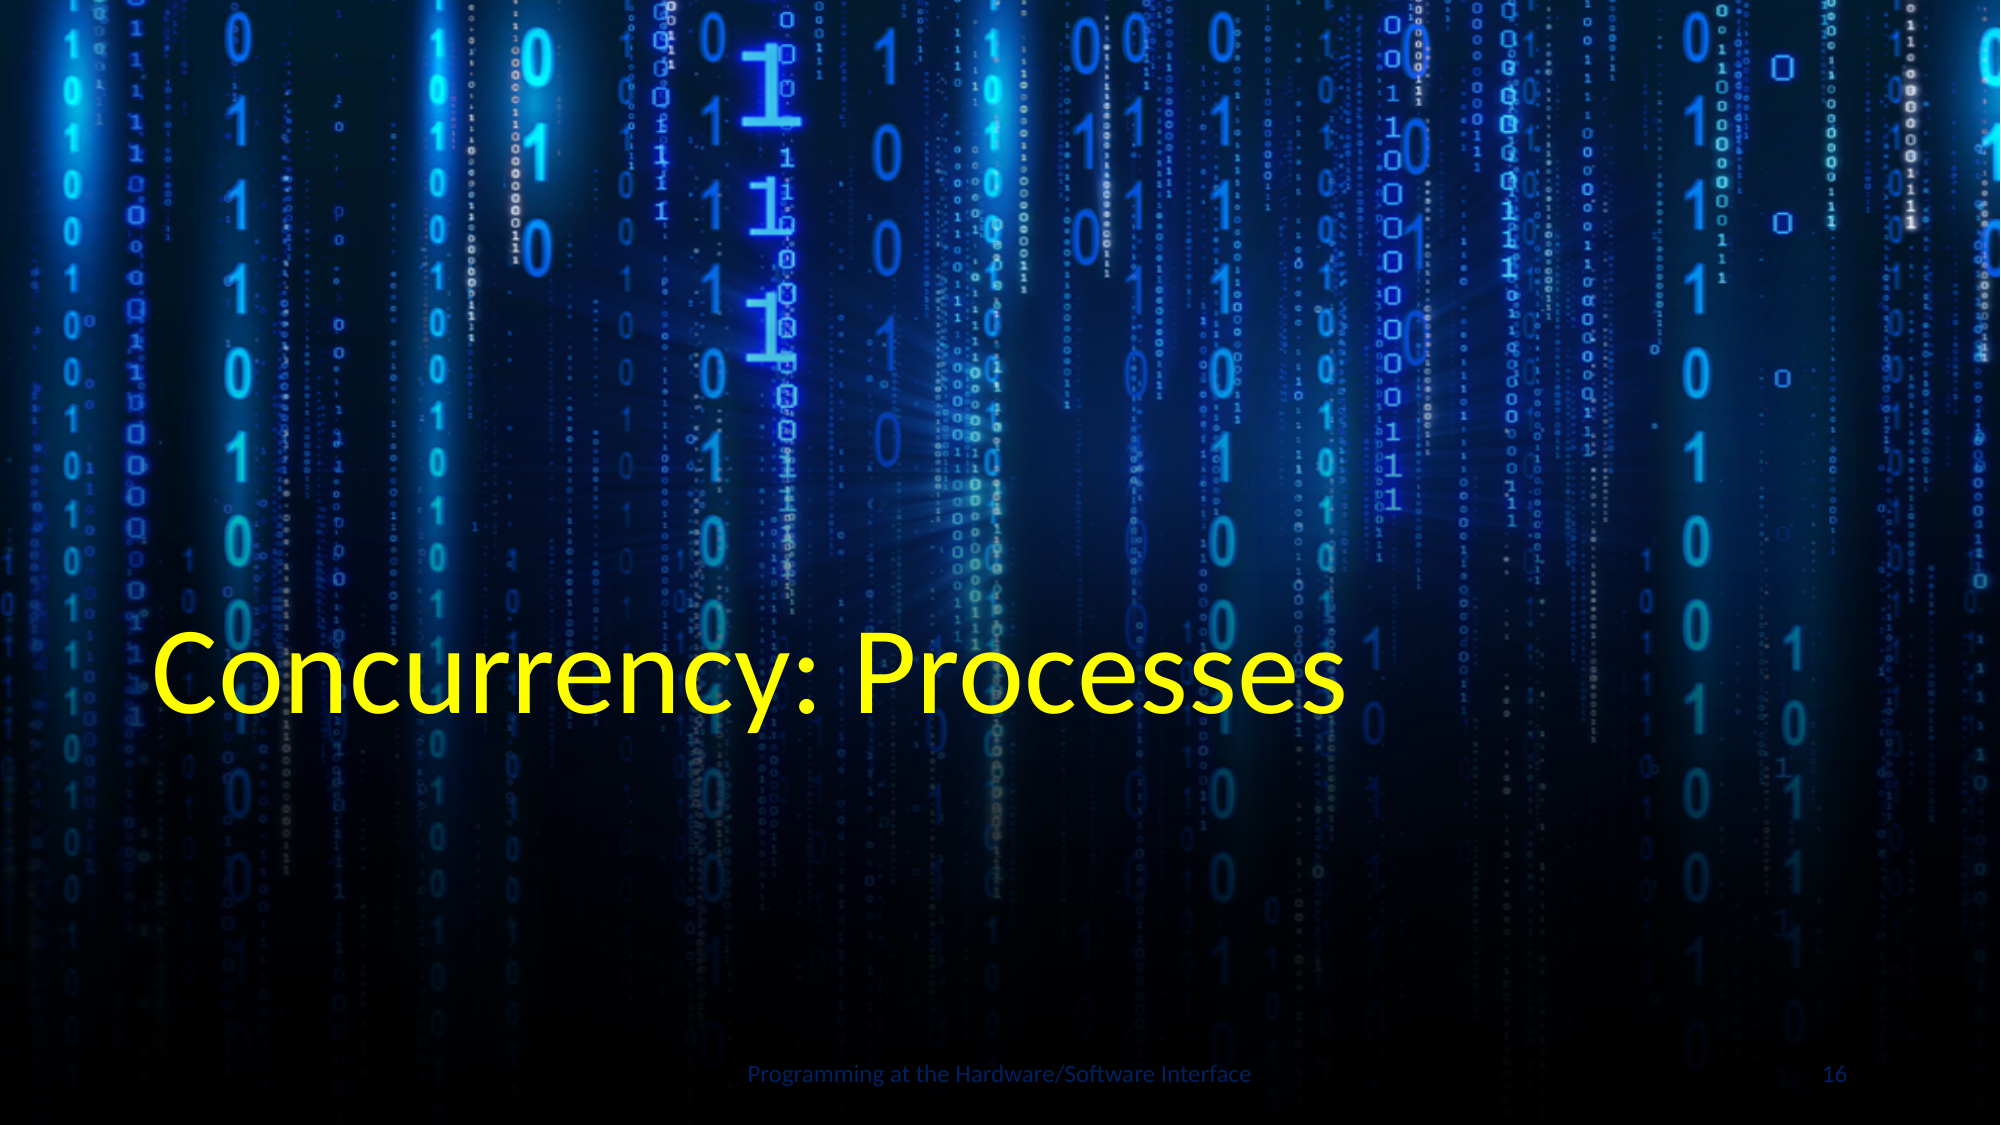

# Concurrency: Processes

Programming at the Hardware/Software Interface
16